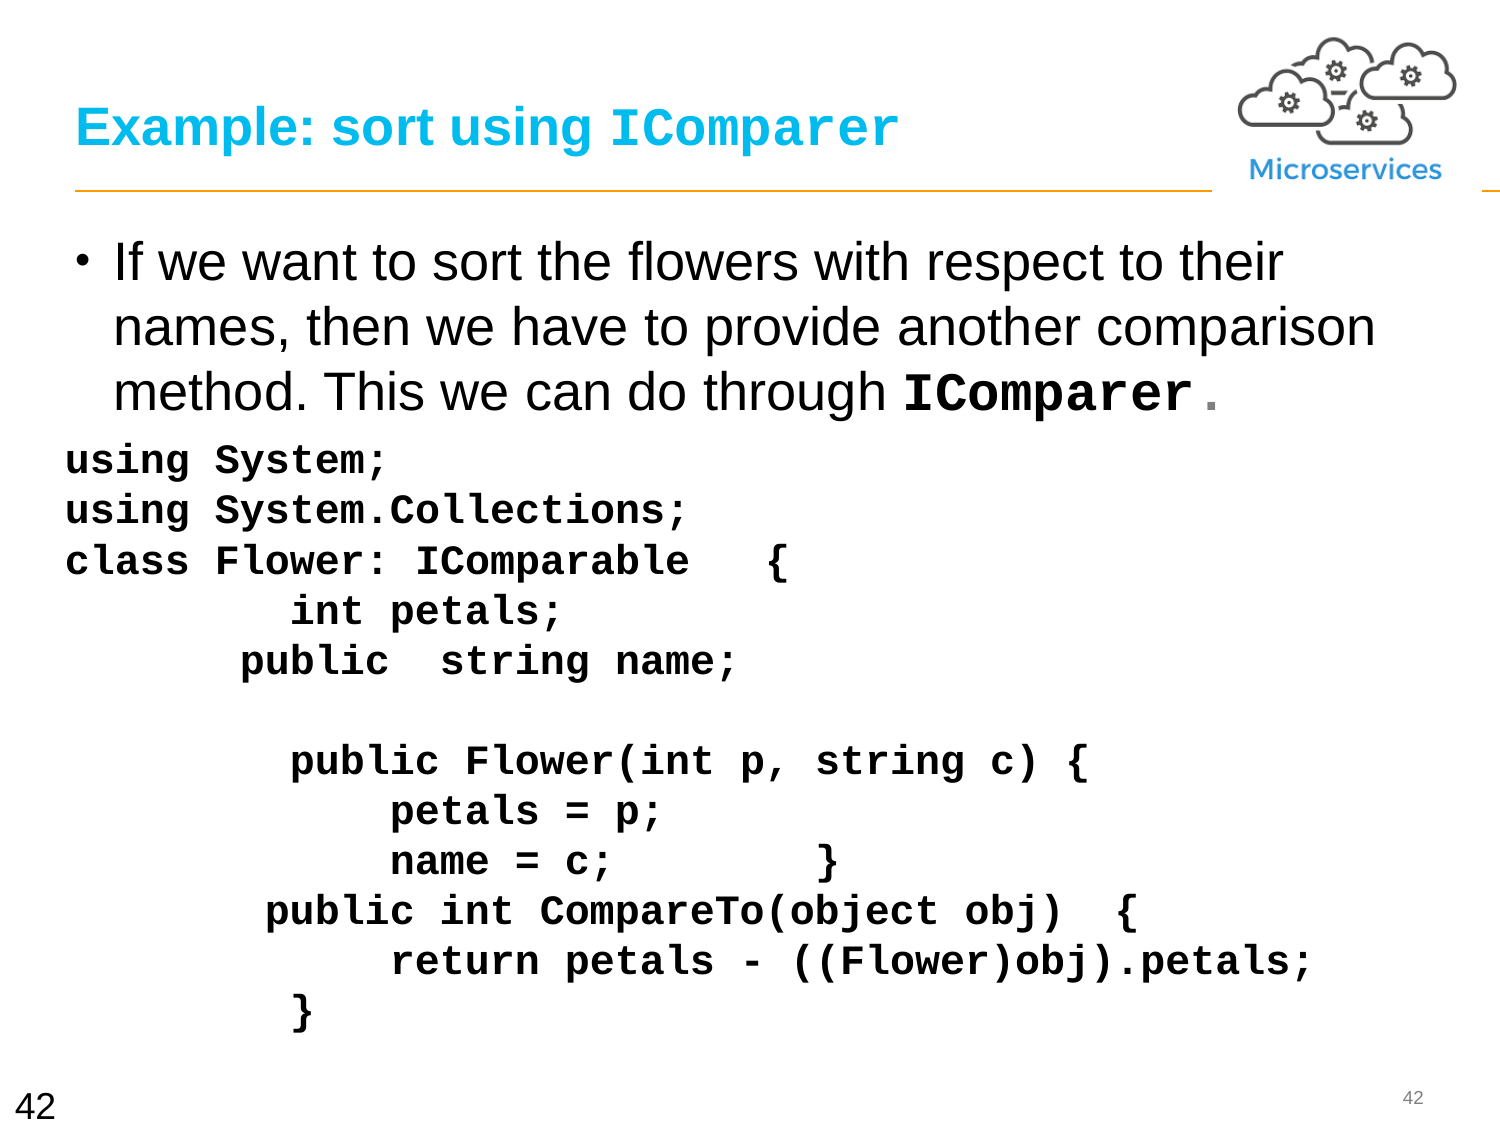

# Example: sort using IComparer
If we want to sort the flowers with respect to their names, then we have to provide another comparison method. This we can do through IComparer.
using System;
using System.Collections;
class Flower: IComparable   {
         int petals;
       public  string name;

         public Flower(int p, string c) {
             petals = p;
             name = c;        }
        public int CompareTo(object obj)  {
             return petals - ((Flower)obj).petals;
         }
42